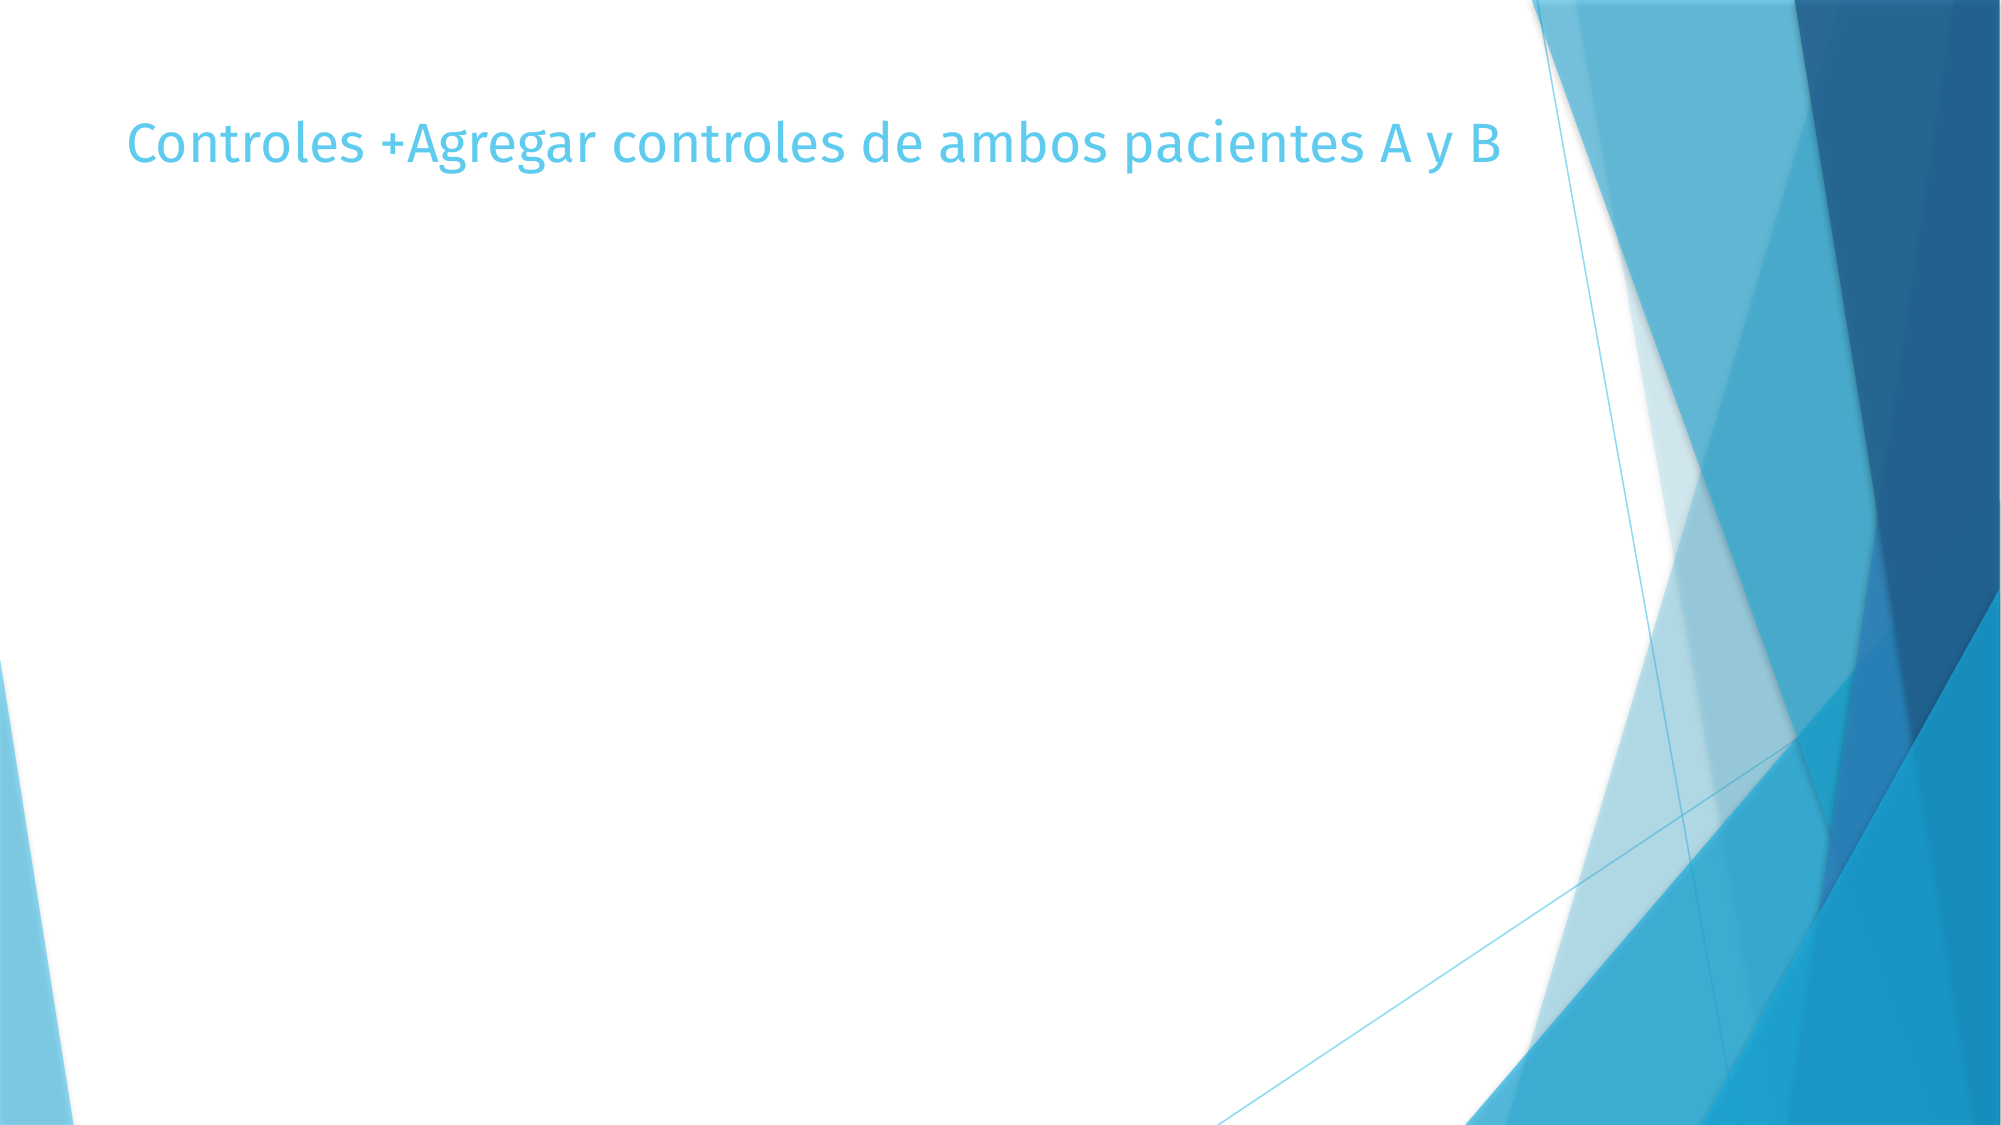

# Controles +Agregar controles de ambos pacientes A y B